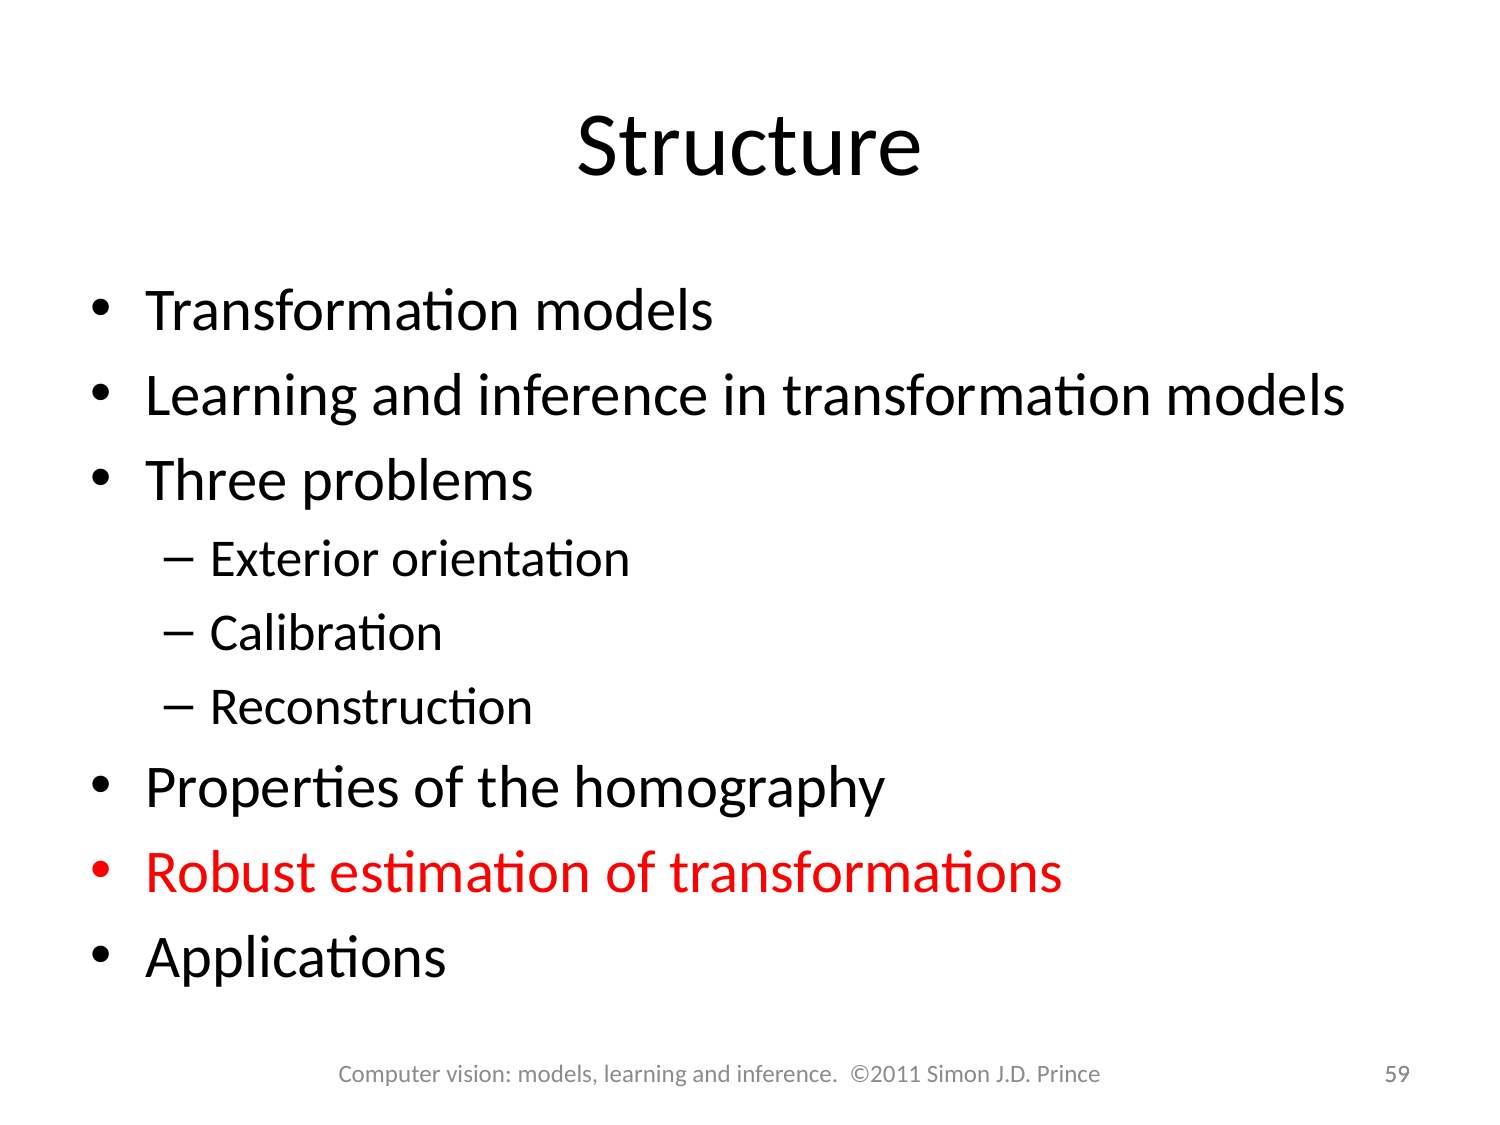

# Structure
Transformation models
Learning and inference in transformation models
Three problems
Exterior orientation
Calibration
Reconstruction
Properties of the homography
Robust estimation of transformations
Applications

Computer vision: models, learning and inference.  ©2011 Simon J.D. Prince
59
59